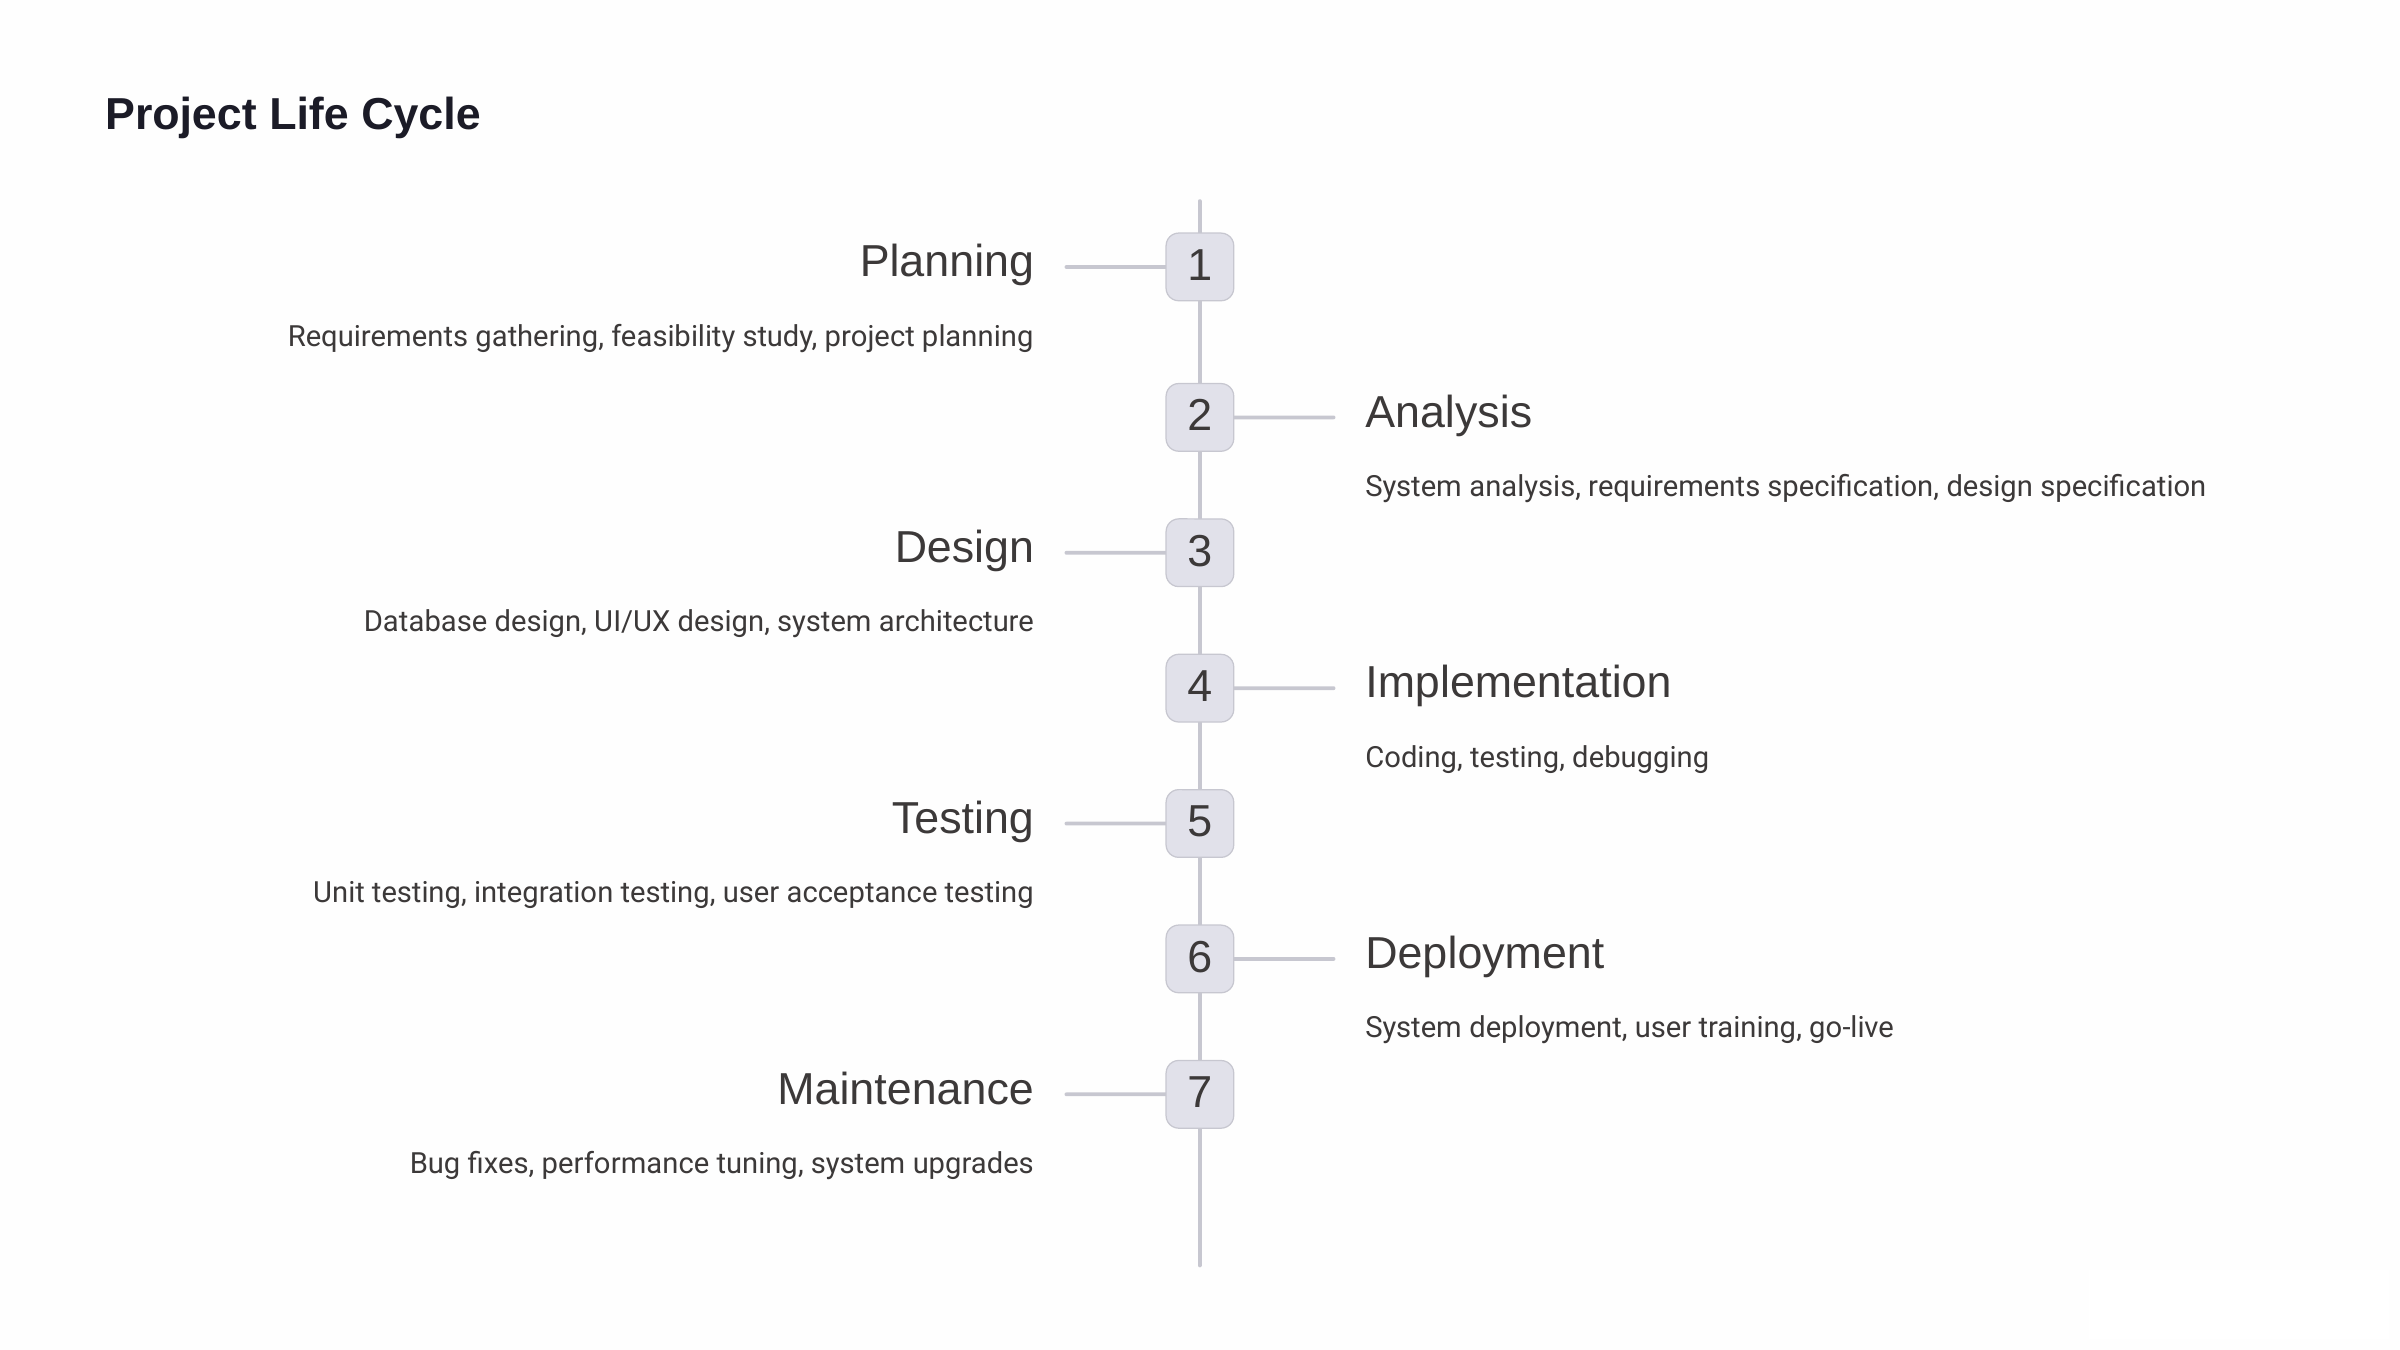

Project Life Cycle

Planning

1

Requirements gathering, feasibility study, project planning
Analysis

2

System analysis, requirements specification, design specification
Design

3

Database design, UI/UX design, system architecture
Implementation

4

Coding, testing, debugging
Testing

5

Unit testing, integration testing, user acceptance testing
Deployment

6

System deployment, user training, go-live
Maintenance

7

Bug fixes, performance tuning, system upgrades